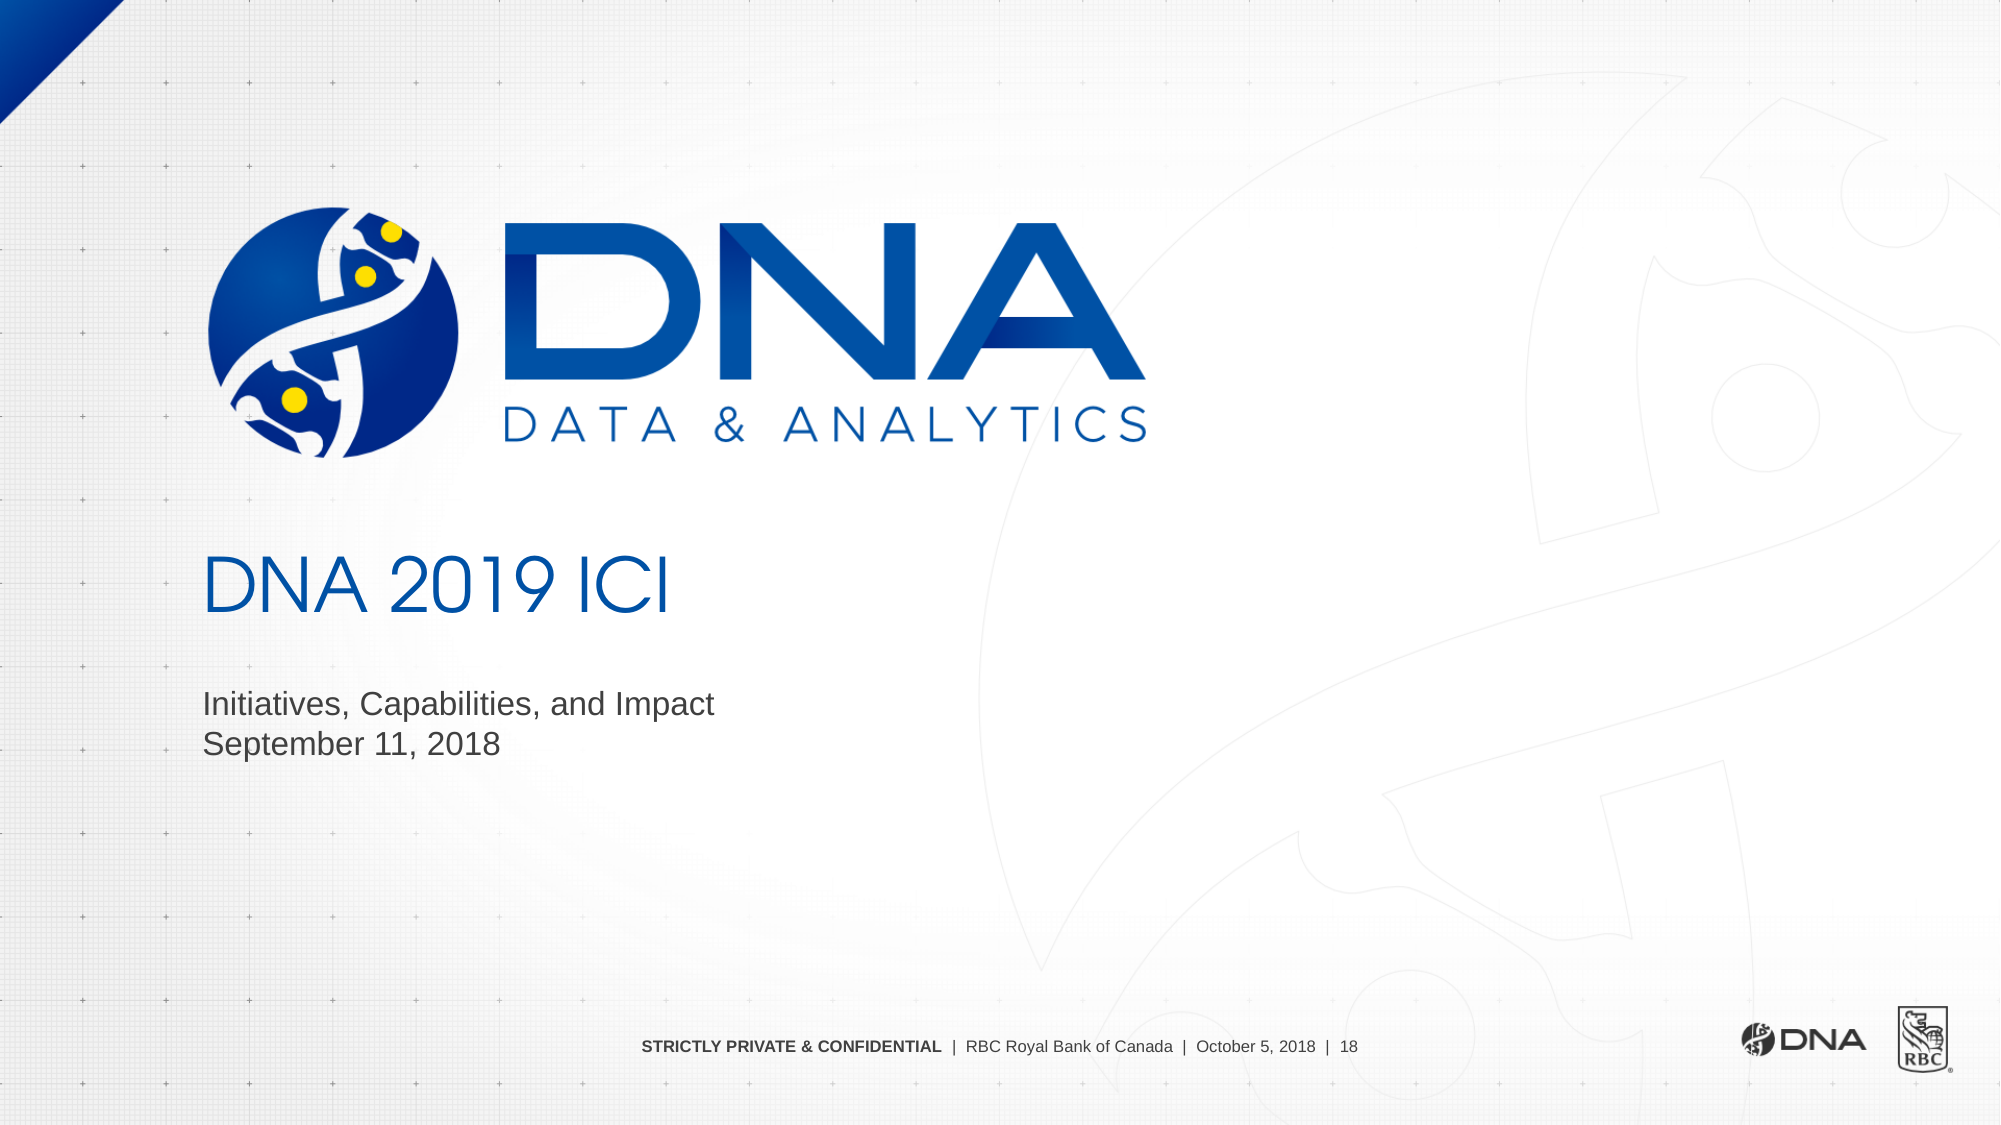

# DNA 2019 ICI
Initiatives, Capabilities, and Impact
September 11, 2018